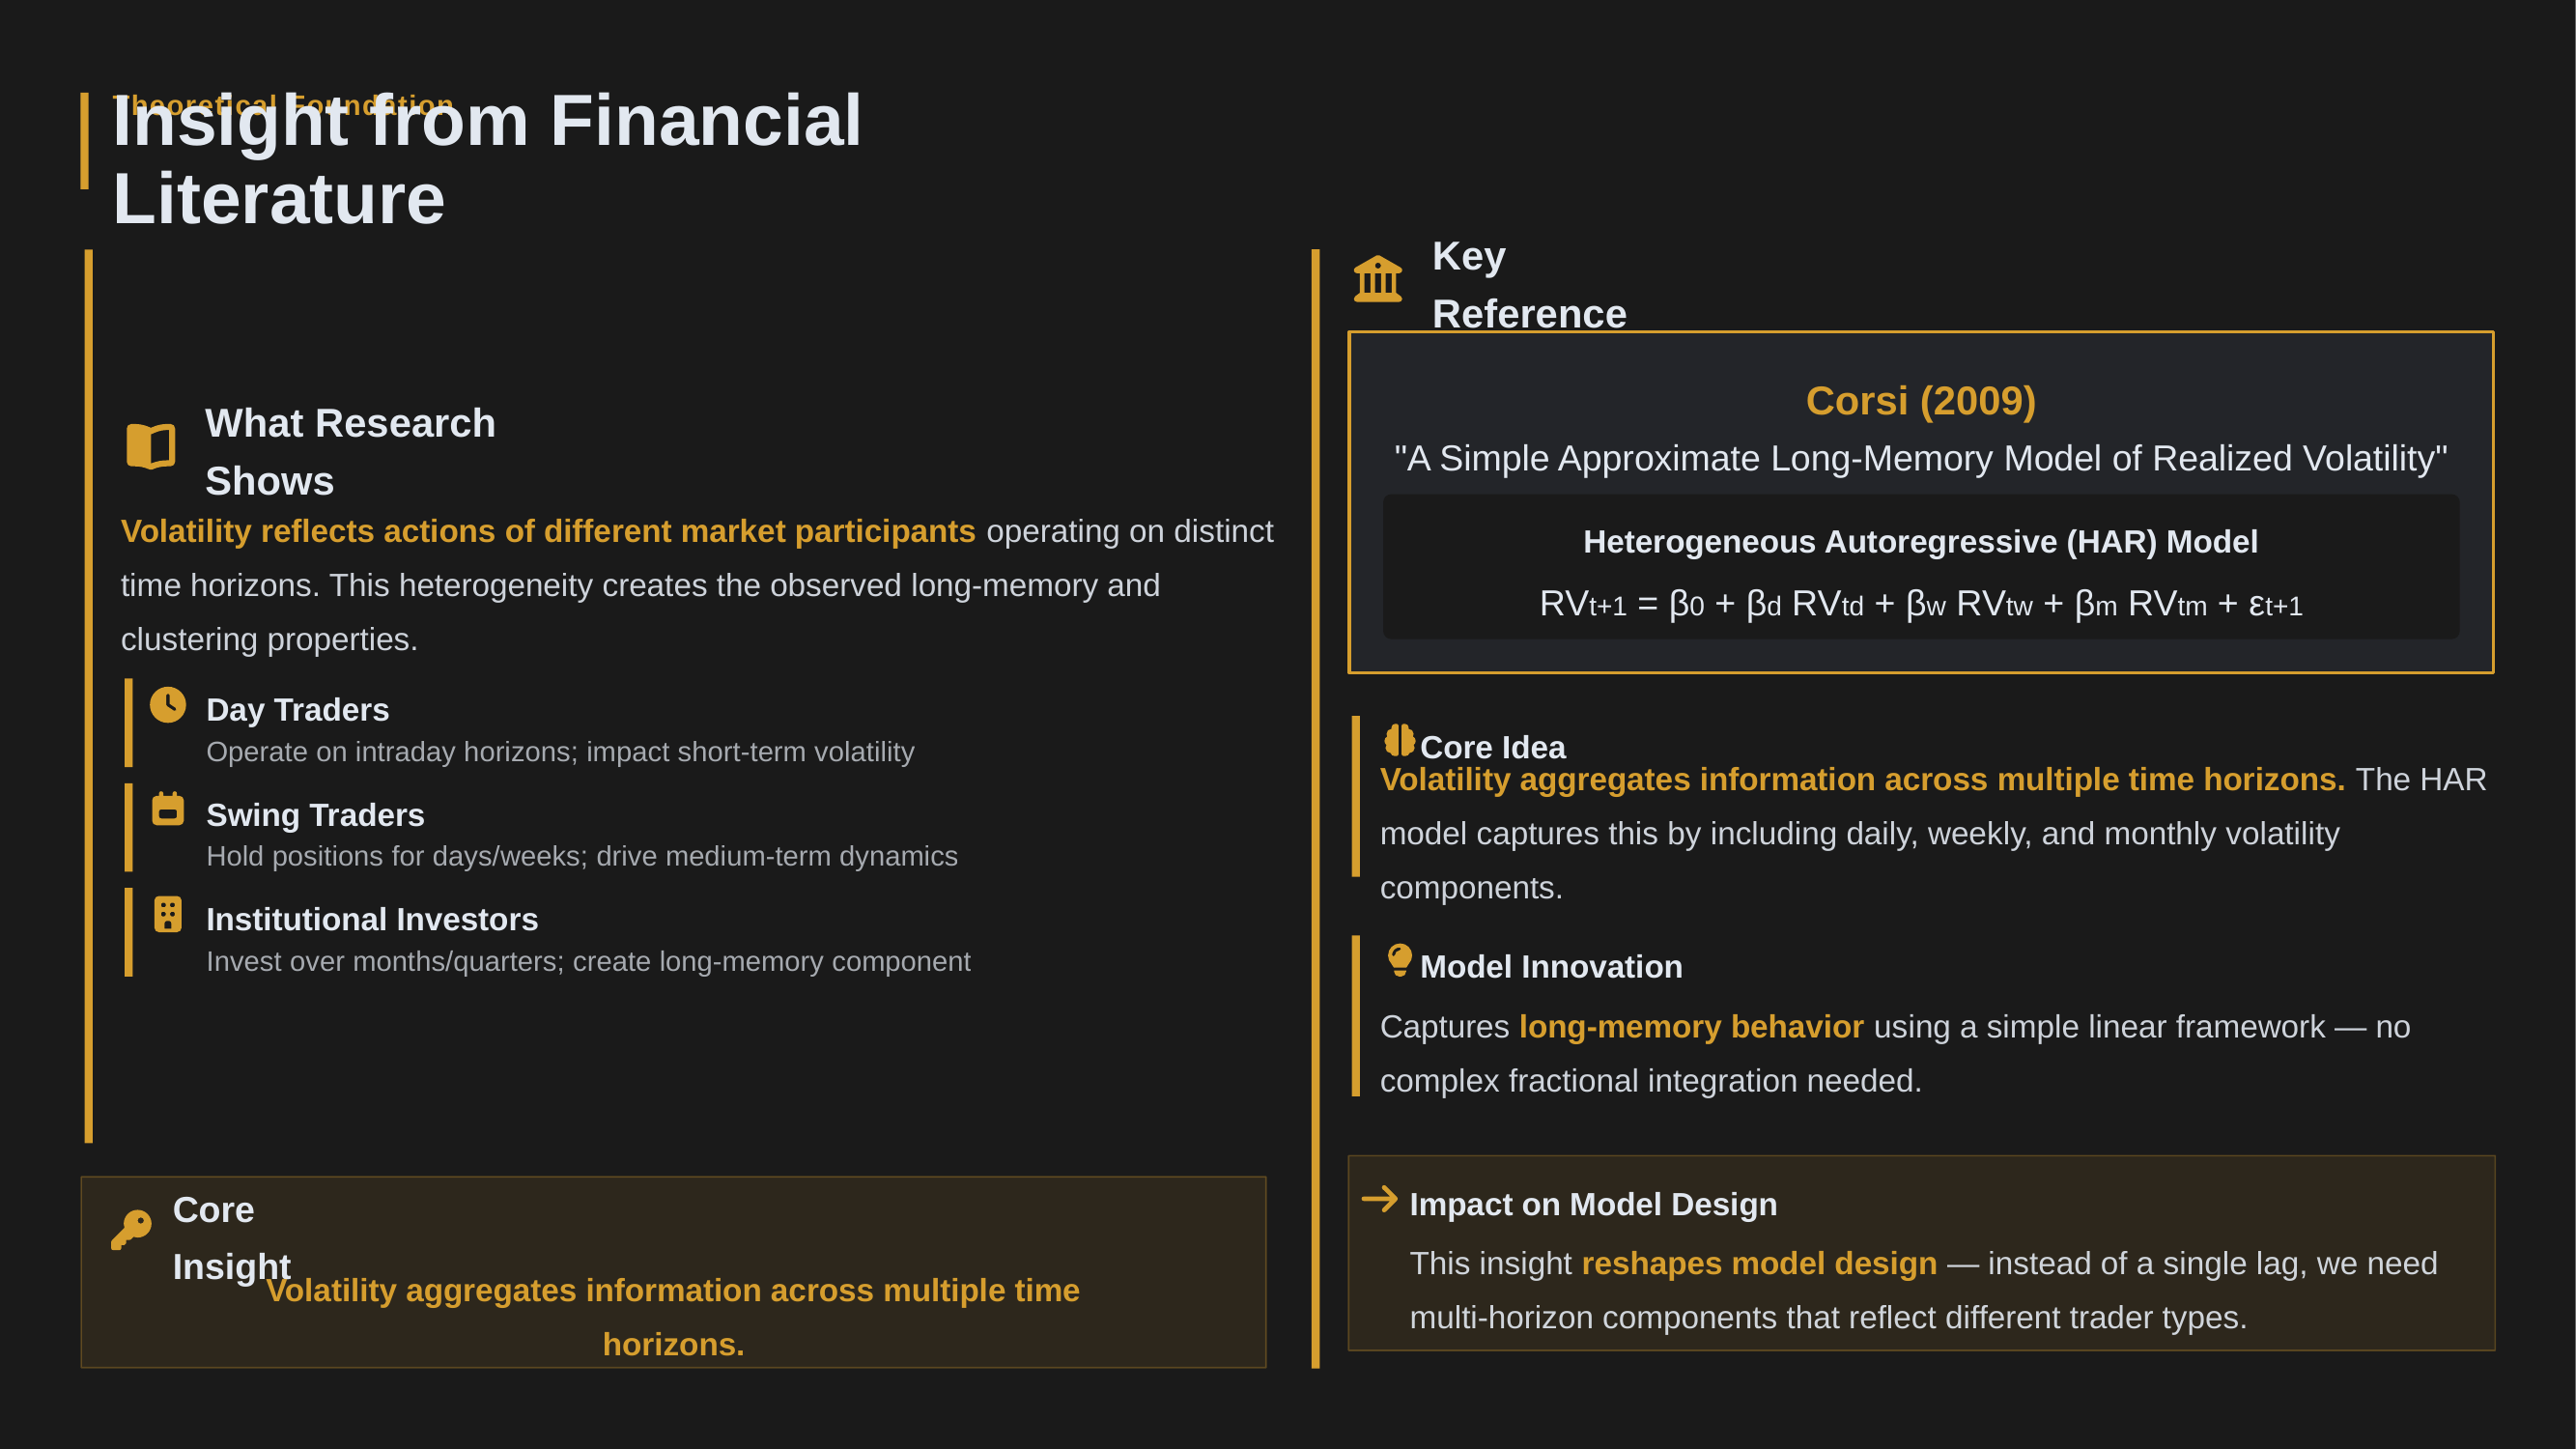

Theoretical Foundation

Insight from Financial Literature

Key Reference

Corsi (2009)
What Research Shows

"A Simple Approximate Long-Memory Model of Realized Volatility"

Volatility reflects actions of different market participants operating on distinct time horizons. This heterogeneity creates the observed long-memory and clustering properties.
Heterogeneous Autoregressive (HAR) Model
RVt+1 = β0 + βd RVtd + βw RVtw + βm RVtm + εt+1

Day Traders

Core Idea

Operate on intraday horizons; impact short-term volatility
Volatility aggregates information across multiple time horizons. The HAR model captures this by including daily, weekly, and monthly volatility components.

Swing Traders

Hold positions for days/weeks; drive medium-term dynamics

Institutional Investors

Model Innovation
Invest over months/quarters; create long-memory component

Captures long-memory behavior using a simple linear framework — no complex fractional integration needed.

Impact on Model Design

Core Insight

This insight reshapes model design — instead of a single lag, we need multi-horizon components that reflect different trader types.
Volatility aggregates information across multiple time horizons.